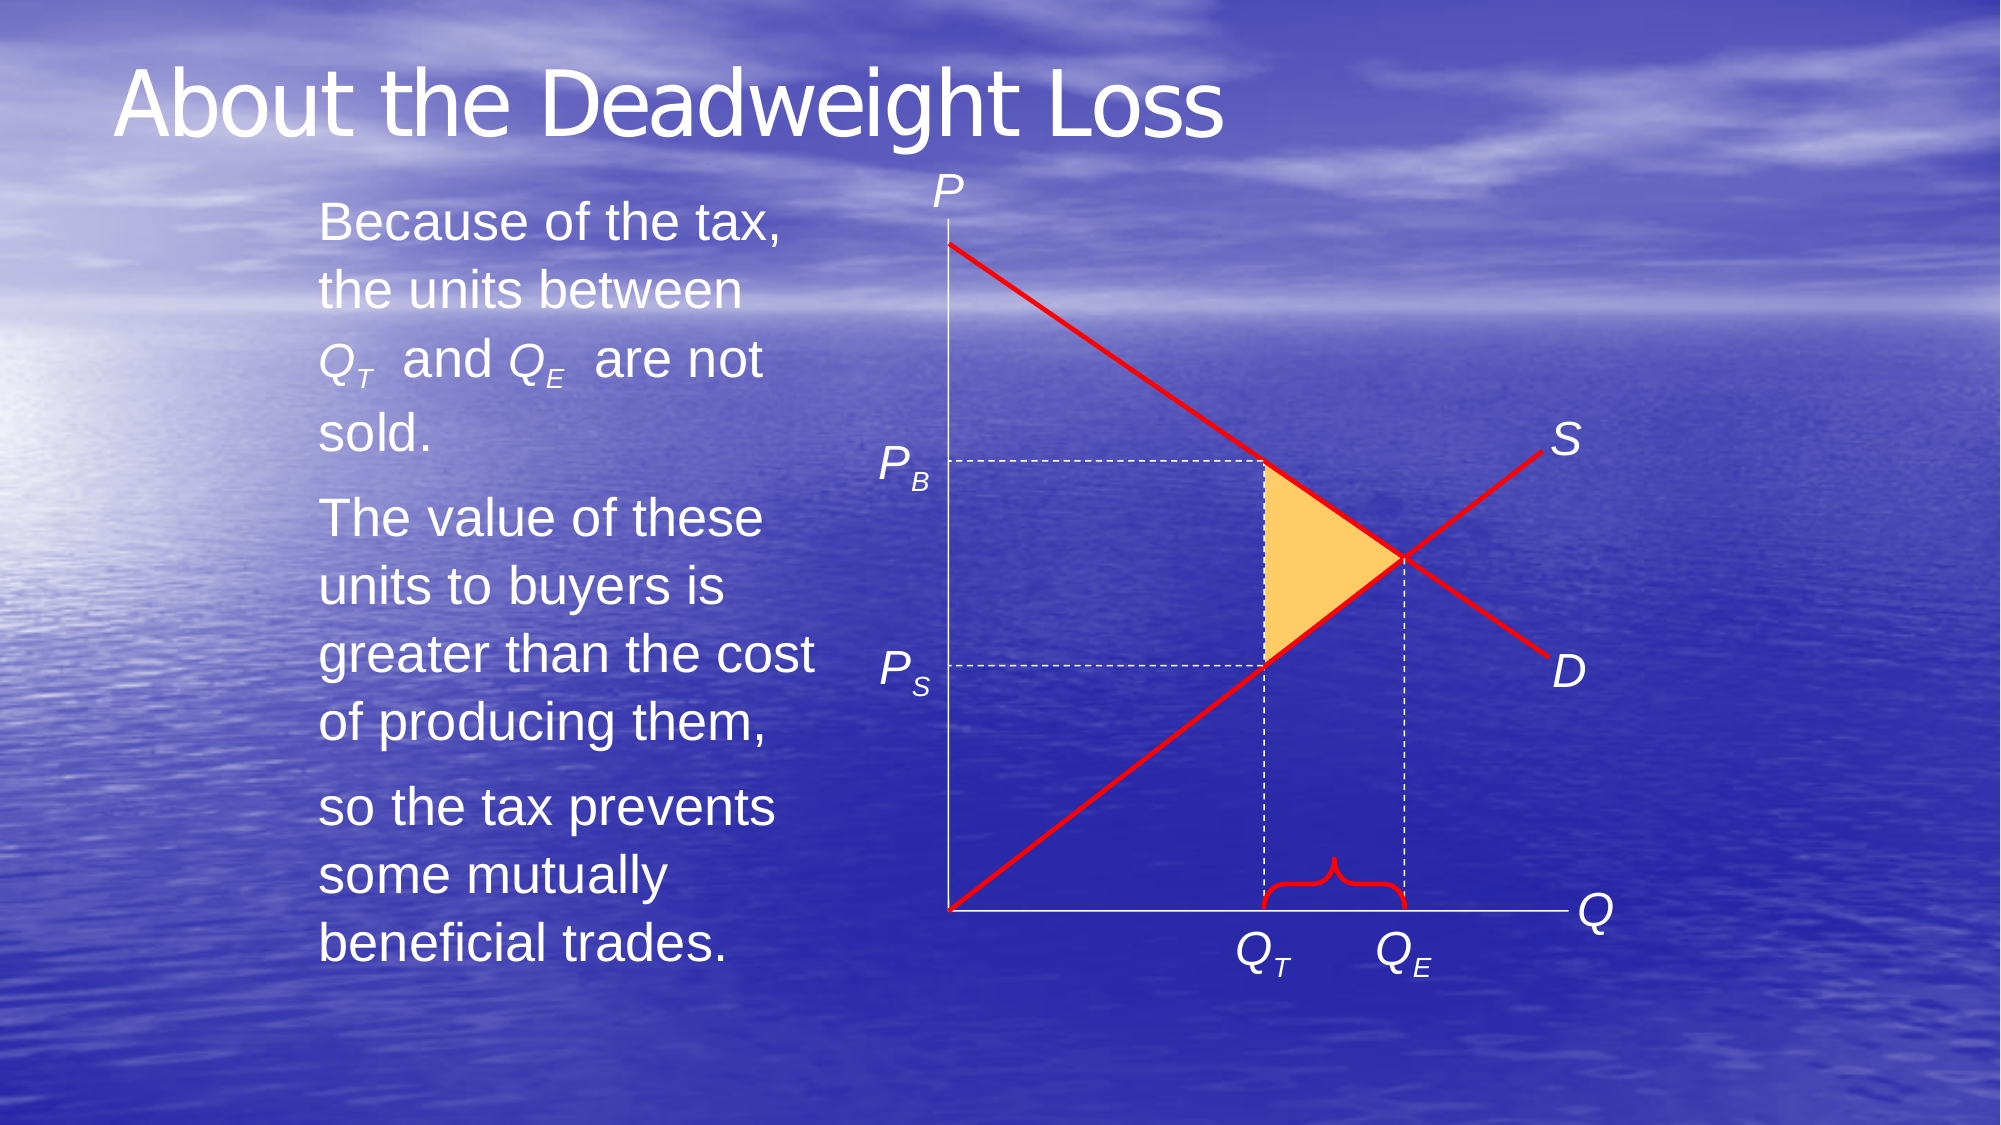

About the Deadweight Loss
P

Q
Because of the tax, the units between
QT  and QE  are not sold.
The value of these units to buyers is greater than the cost of producing them,
so the tax prevents some mutually beneficial trades.

S
PB

PS

D

QT
QE